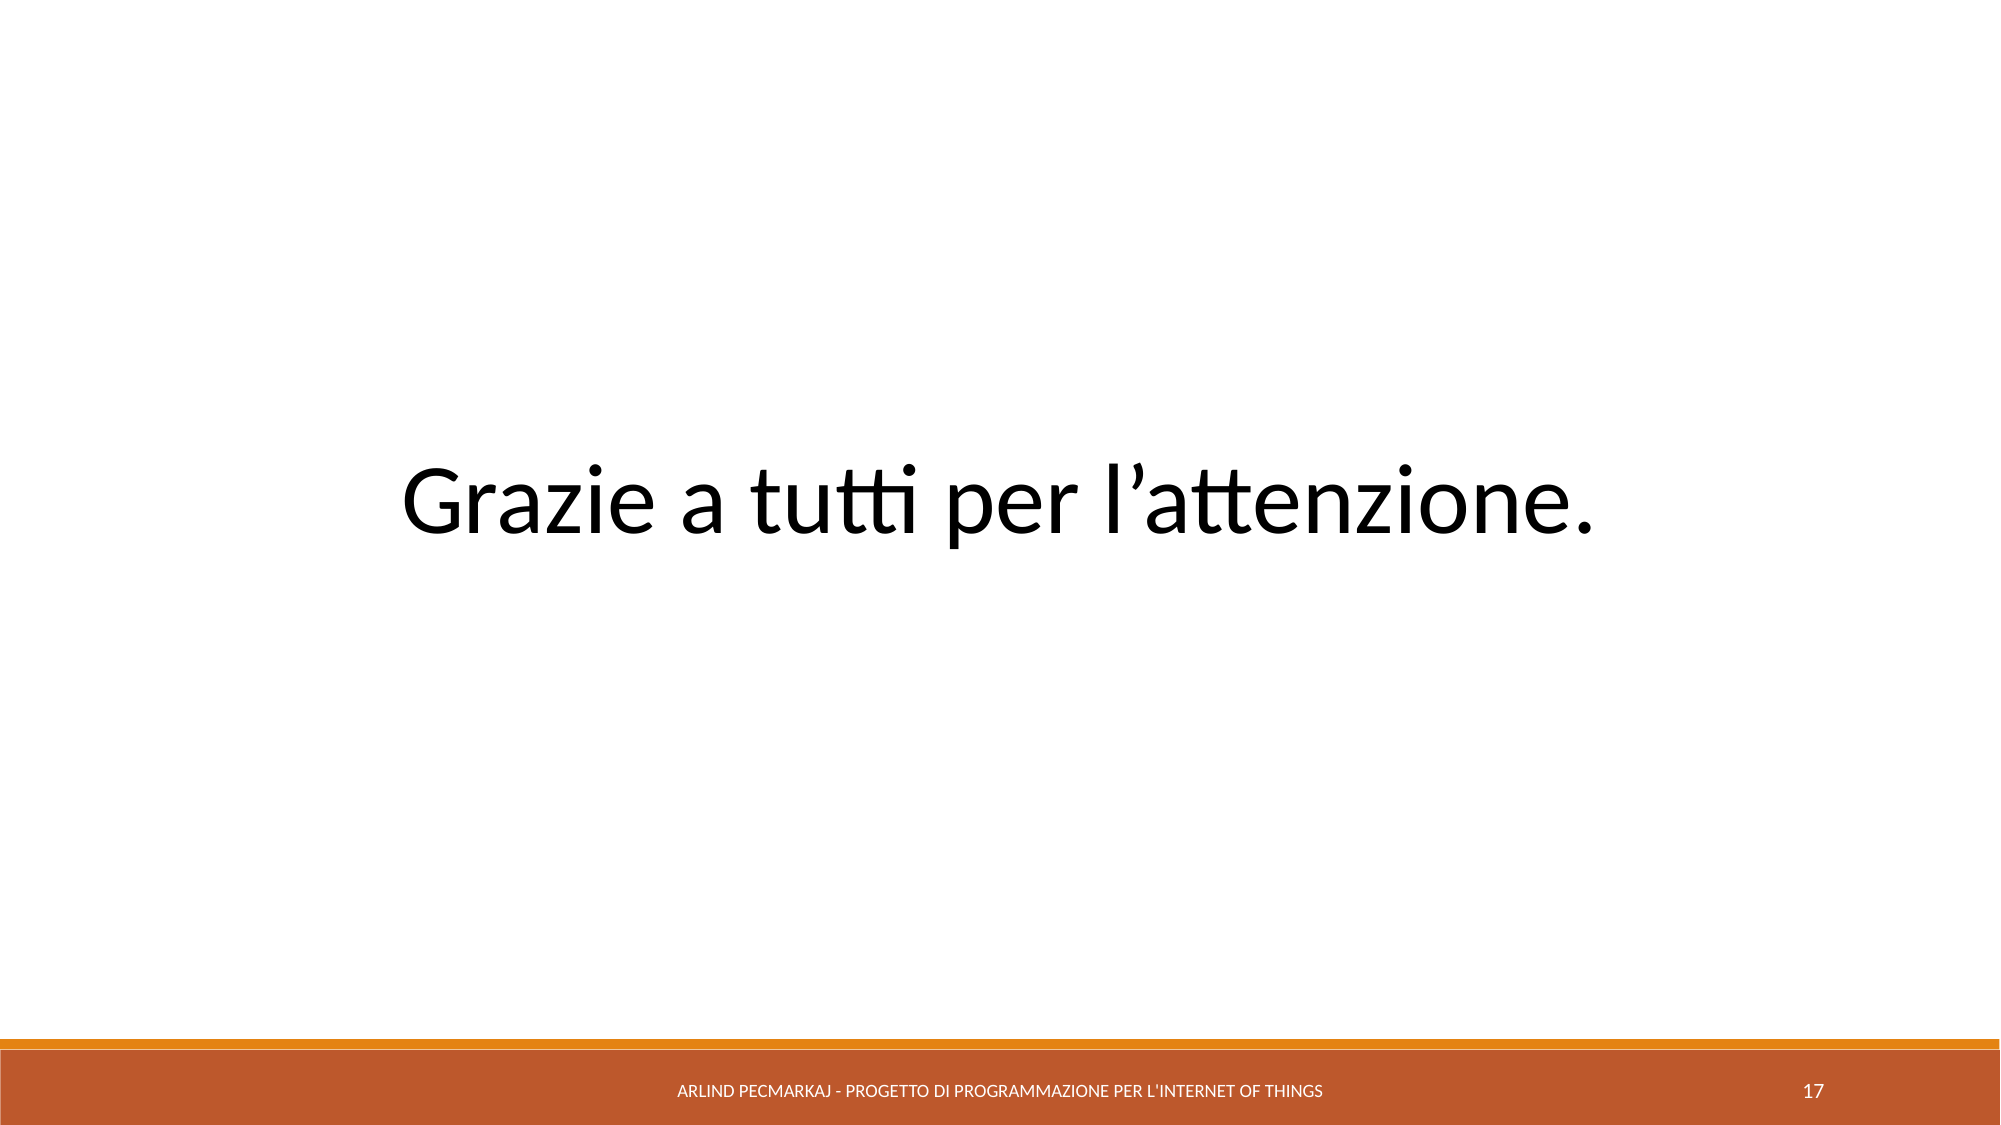

Grazie a tutti per l’attenzione.
Arlind Pecmarkaj - Progetto di Programmazione per l'Internet of Things
17